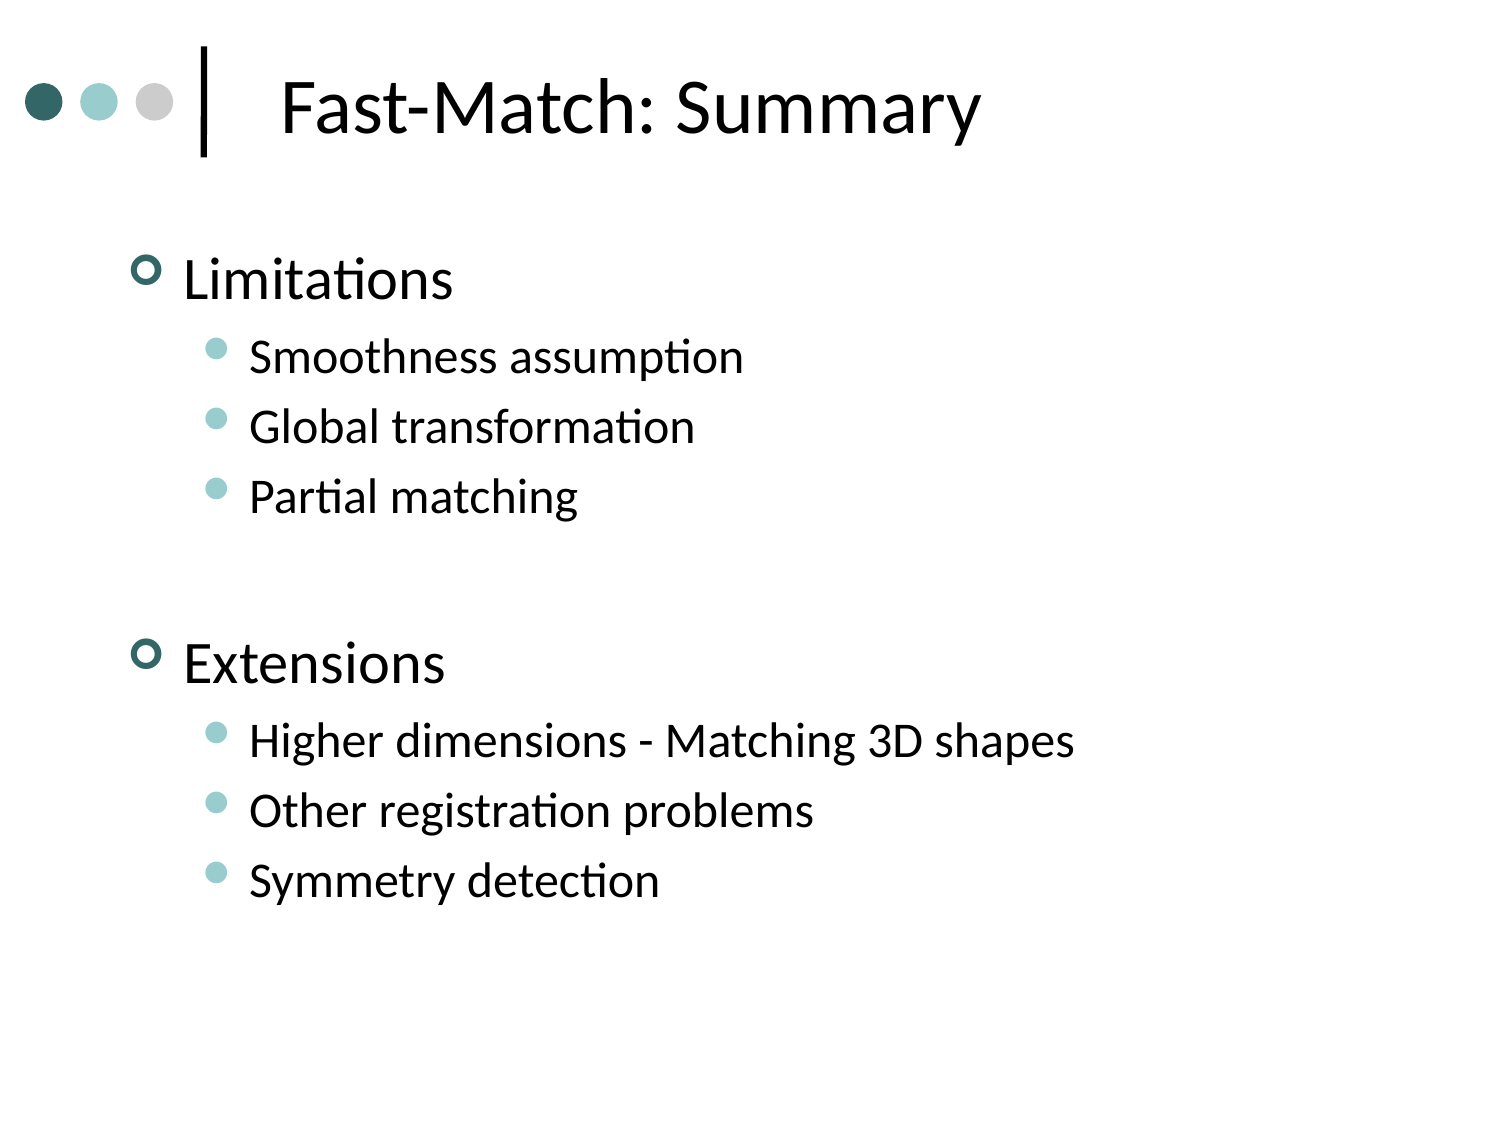

Fast-Match: Summary
Limitations
Smoothness assumption
Global transformation
Partial matching

Extensions
Higher dimensions - Matching 3D shapes
Other registration problems
Symmetry detection